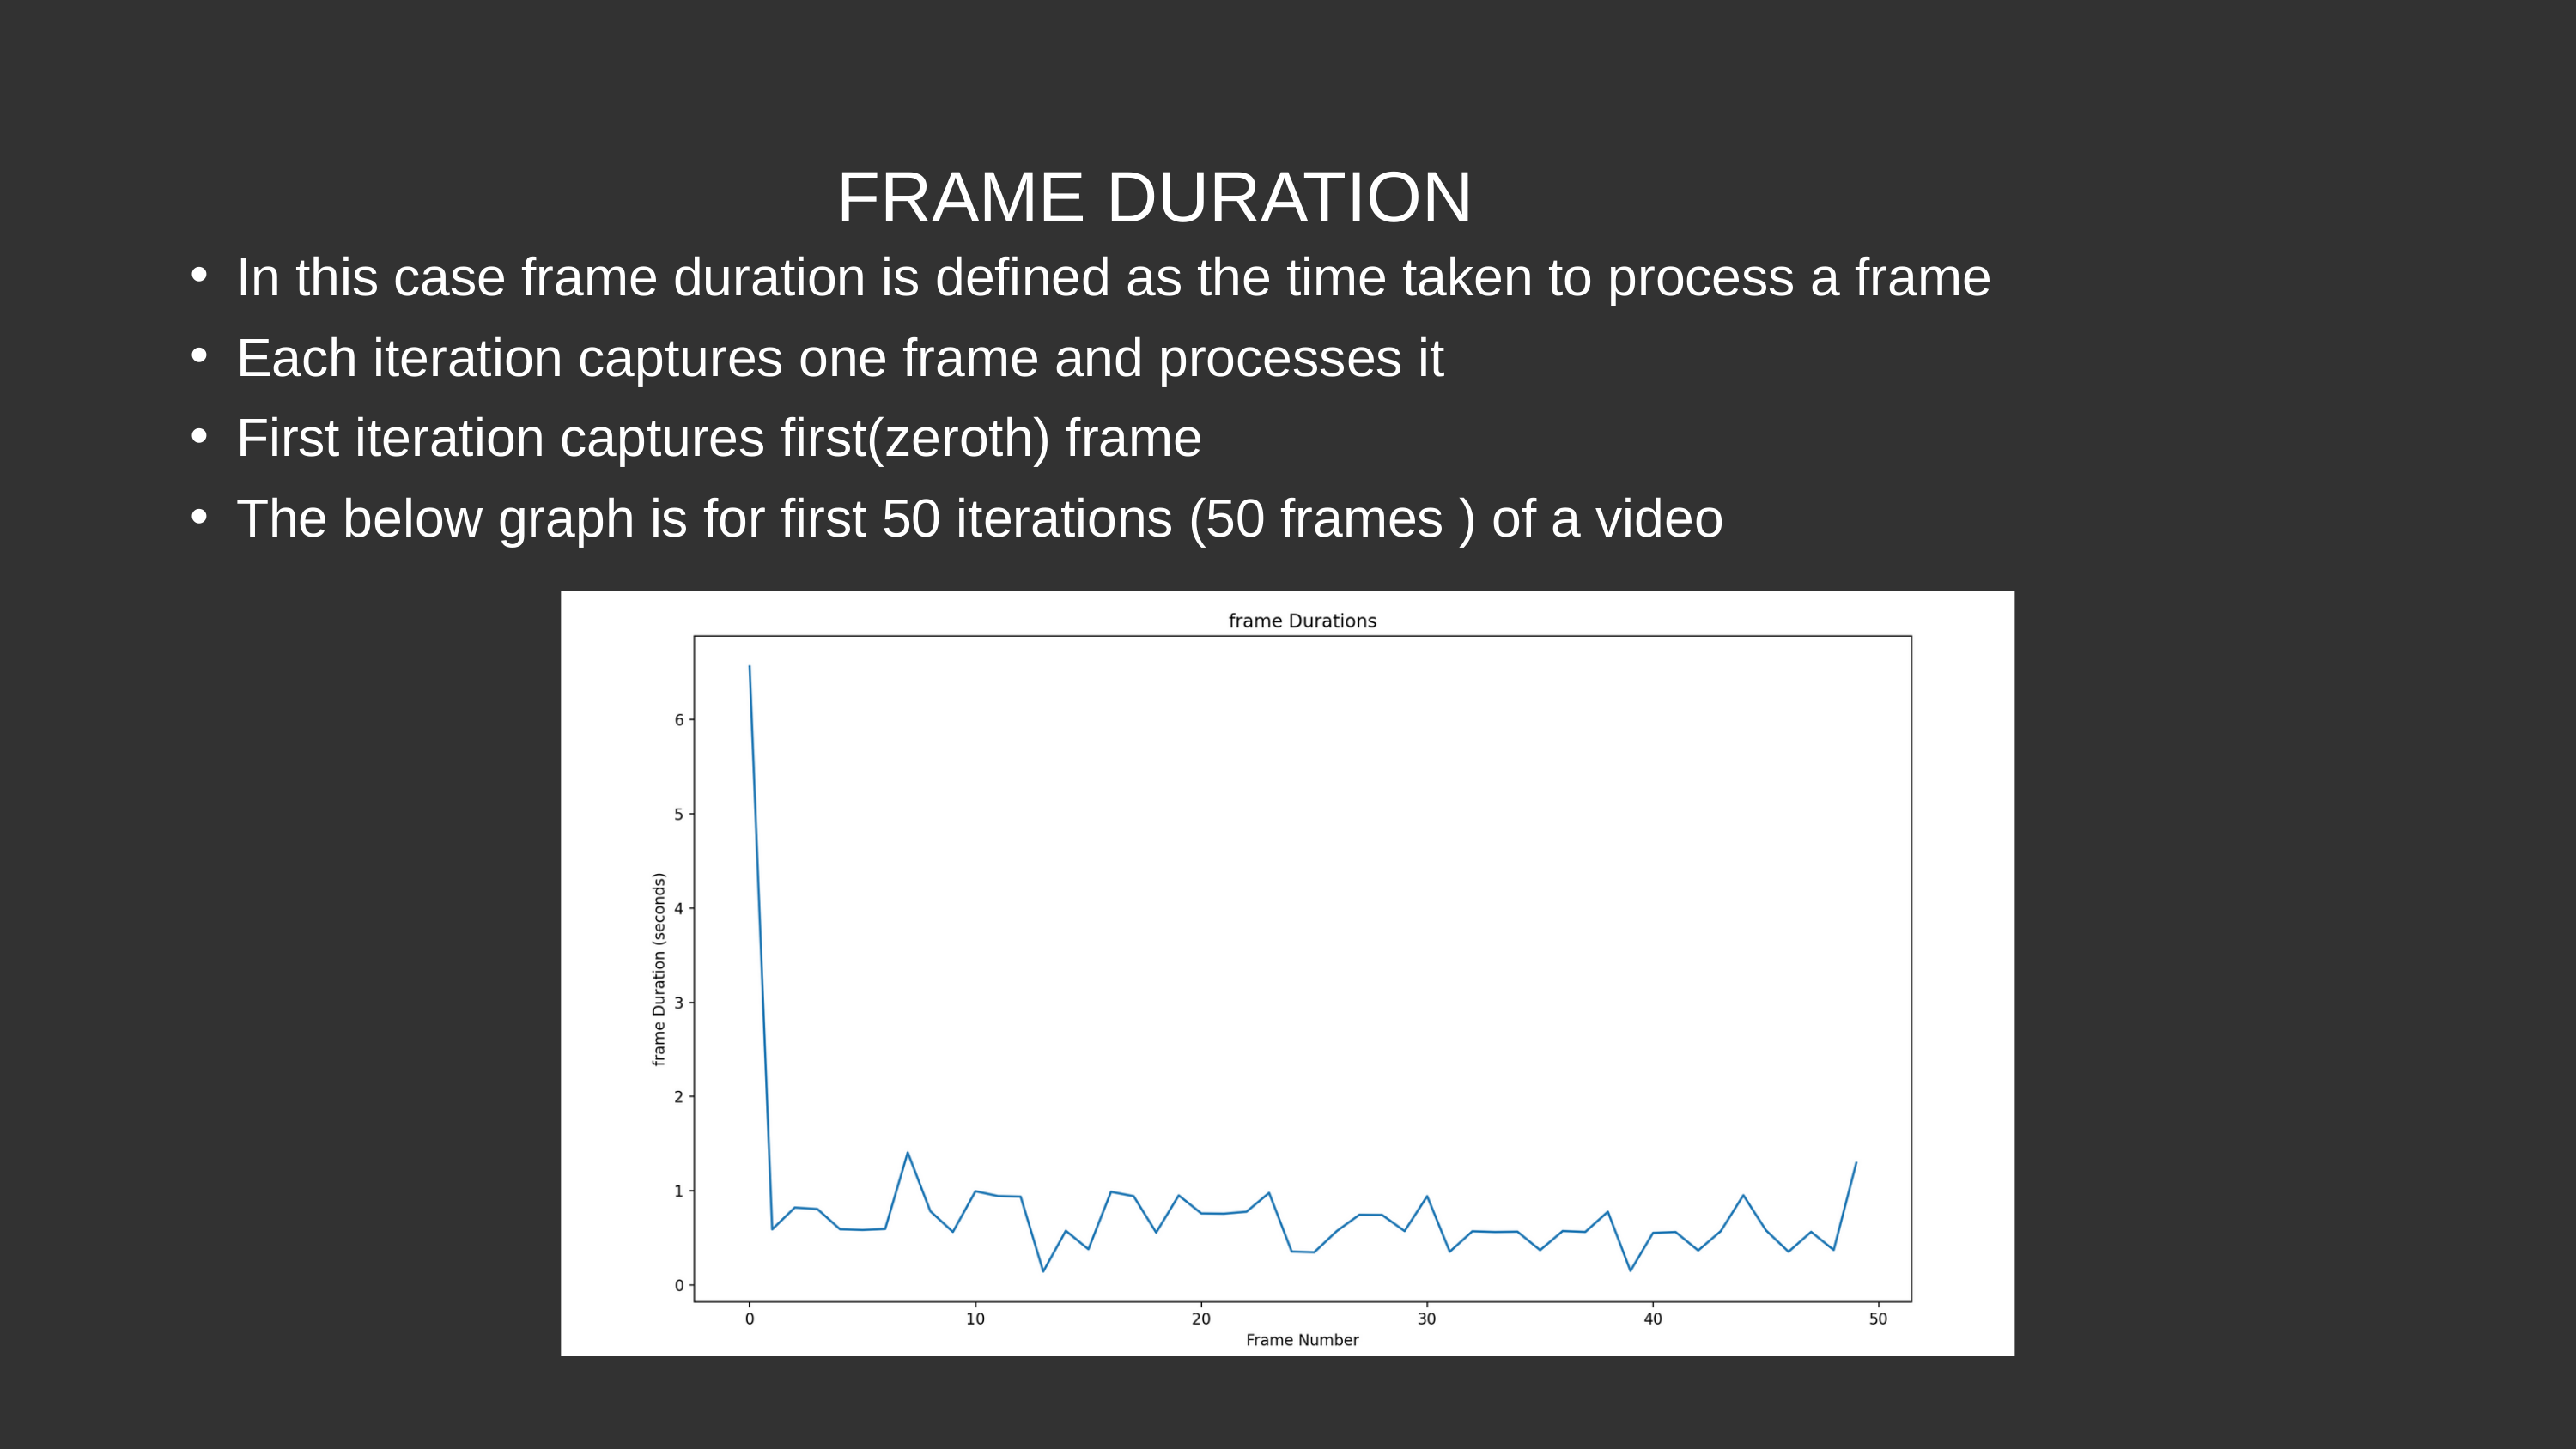

FRAME DURATION
In this case frame duration is defined as the time taken to process a frame
Each iteration captures one frame and processes it
First iteration captures first(zeroth) frame
The below graph is for first 50 iterations (50 frames ) of a video